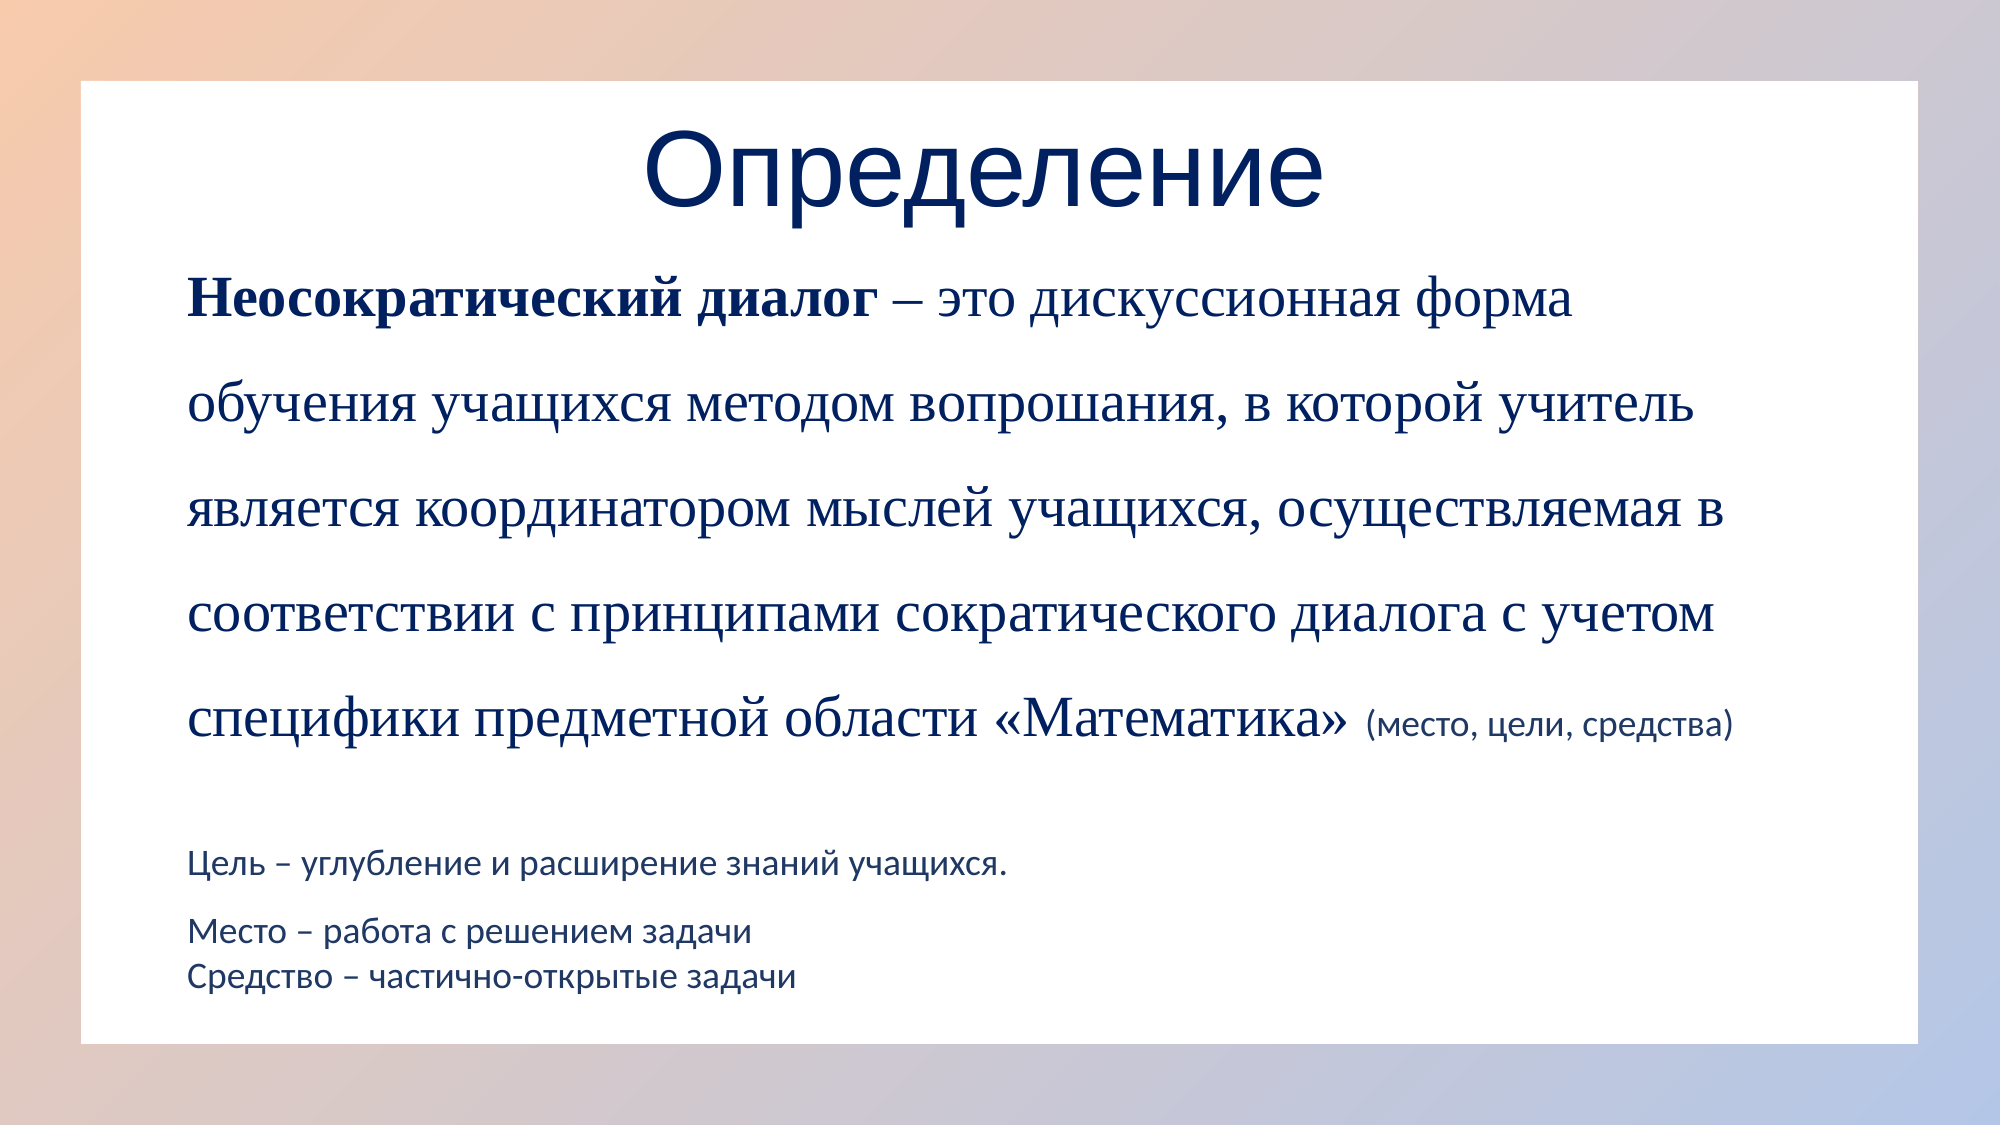

# Определение

Неосократический диалог – это дискуссионная форма обучения учащихся методом вопрошания, в которой учитель является координатором мыслей учащихся, осуществляемая в соответствии с принципами сократического диалога с учетом специфики предметной области «Математика» (место, цели, средства)

Цель – углубление и расширение знаний учащихся.
Место – работа с решением задачи
Средство – частично-открытые задачи